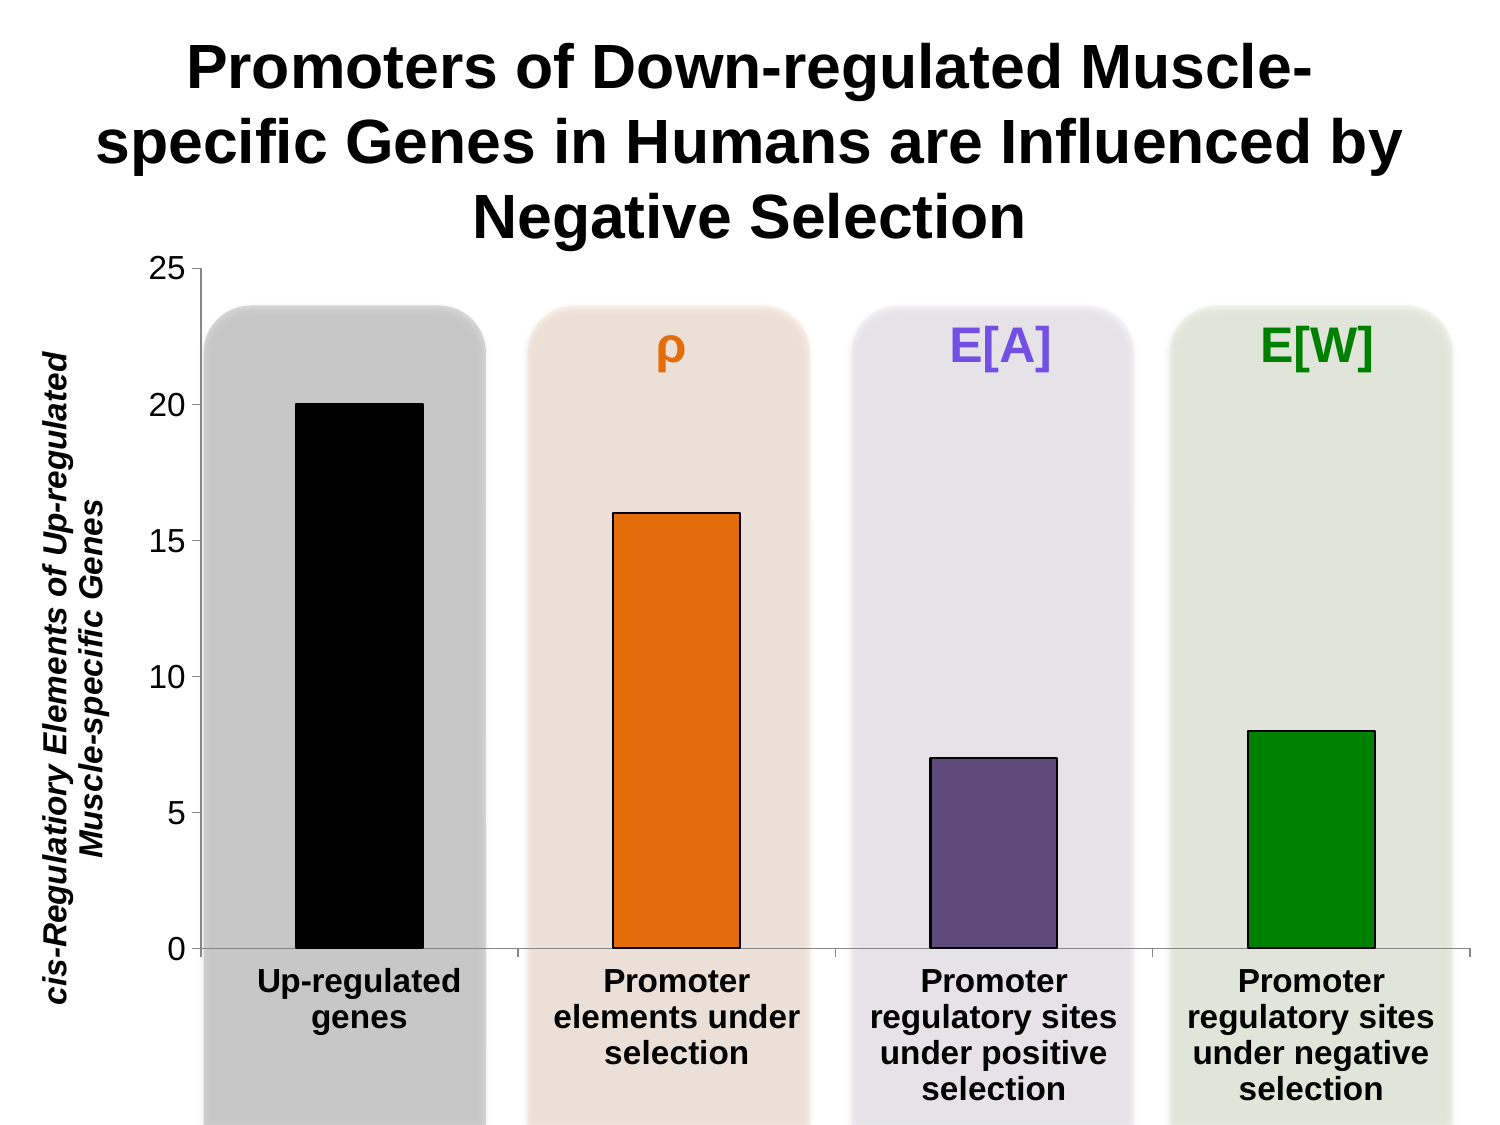

# Promoters of Down-regulated Muscle-specific Genes in Humans are Influenced by Negative Selection

### Chart

| Category |  |
|---|---|
| Up-regulated genes | 20.0 |
| Promoter elements under selection | 16.0 |
| Promoter regulatory sites under positive selection | 7.0 |
| Promoter regulatory sites under negative selection | 8.0 |

ρ

E[A]

E[W]